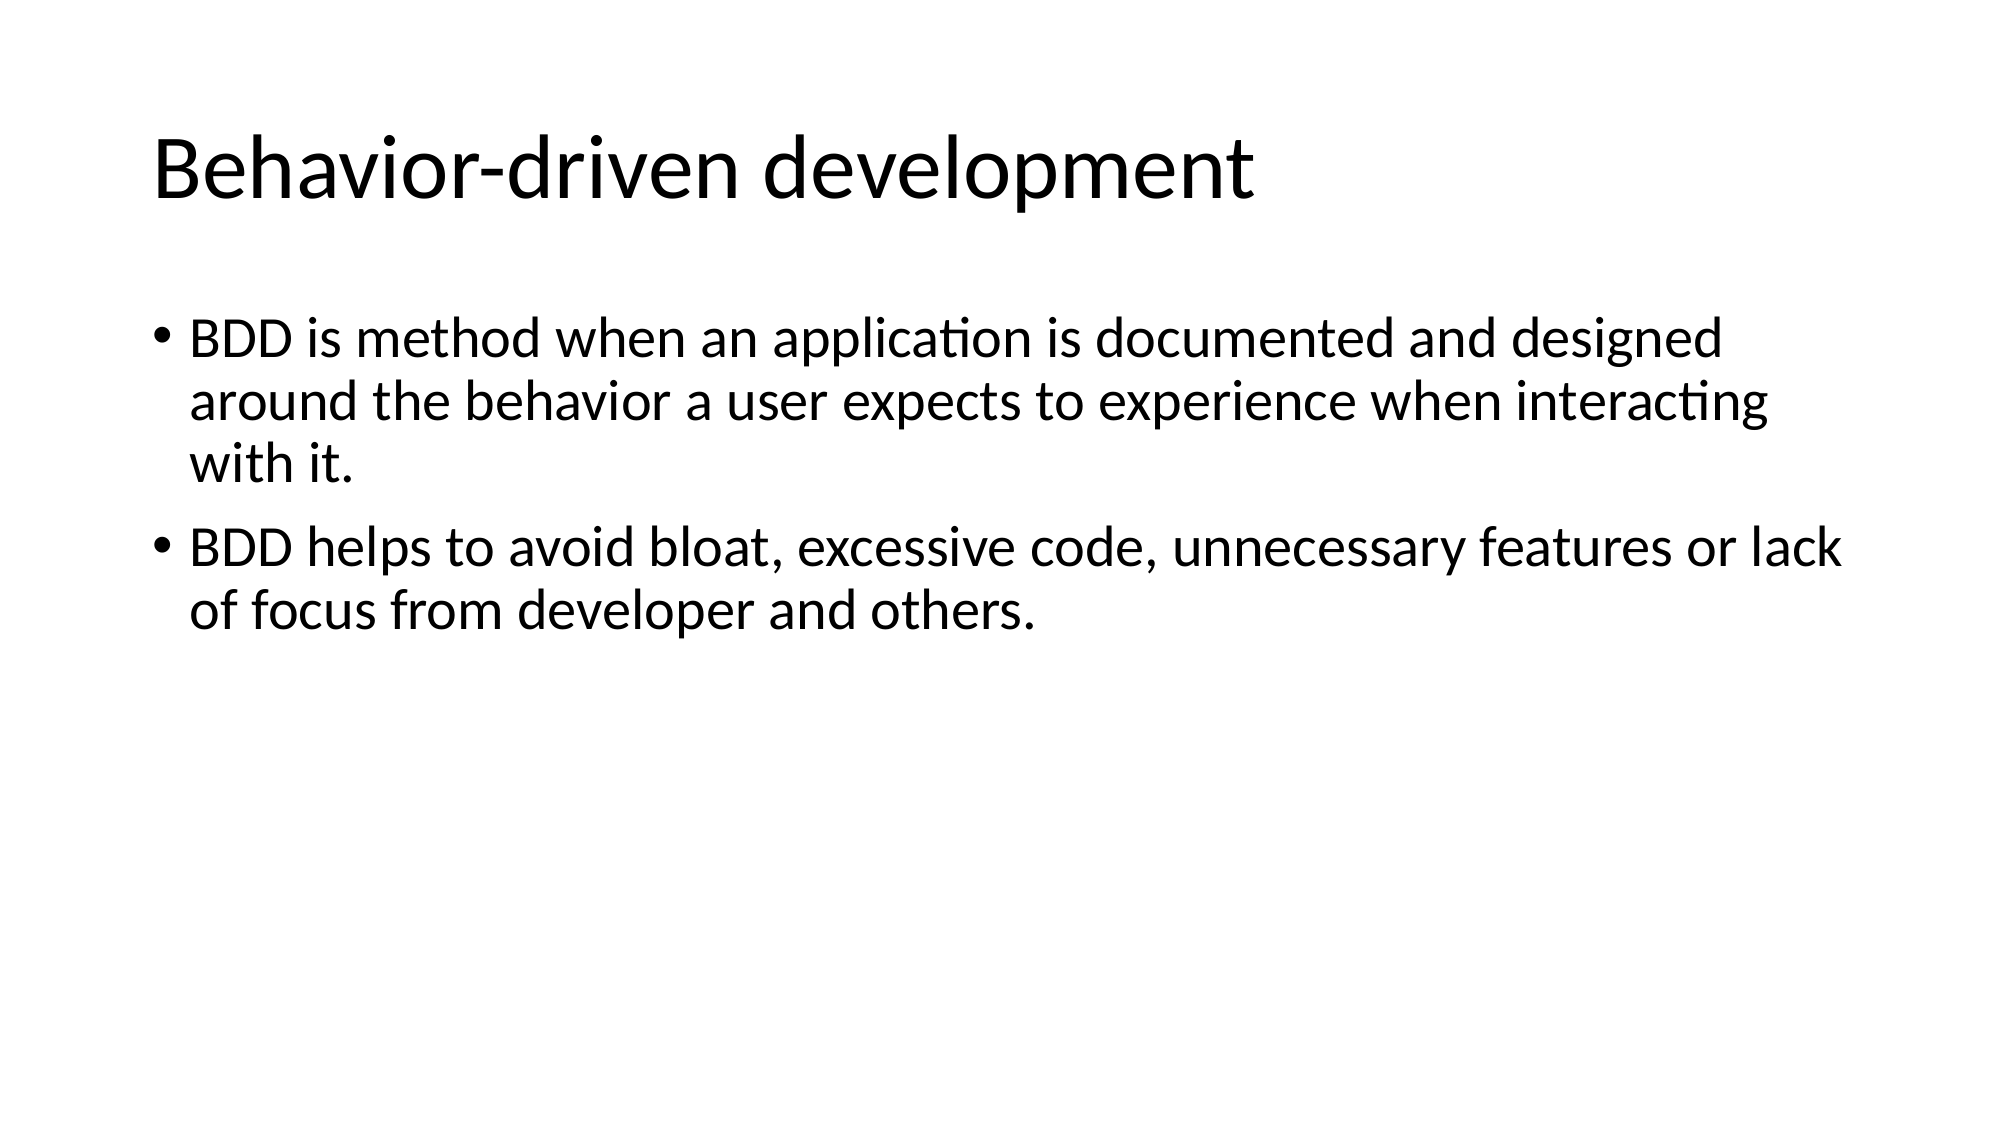

# Behavior-driven development
BDD is method when an application is documented and designed around the behavior a user expects to experience when interacting with it.
BDD helps to avoid bloat, excessive code, unnecessary features or lack of focus from developer and others.